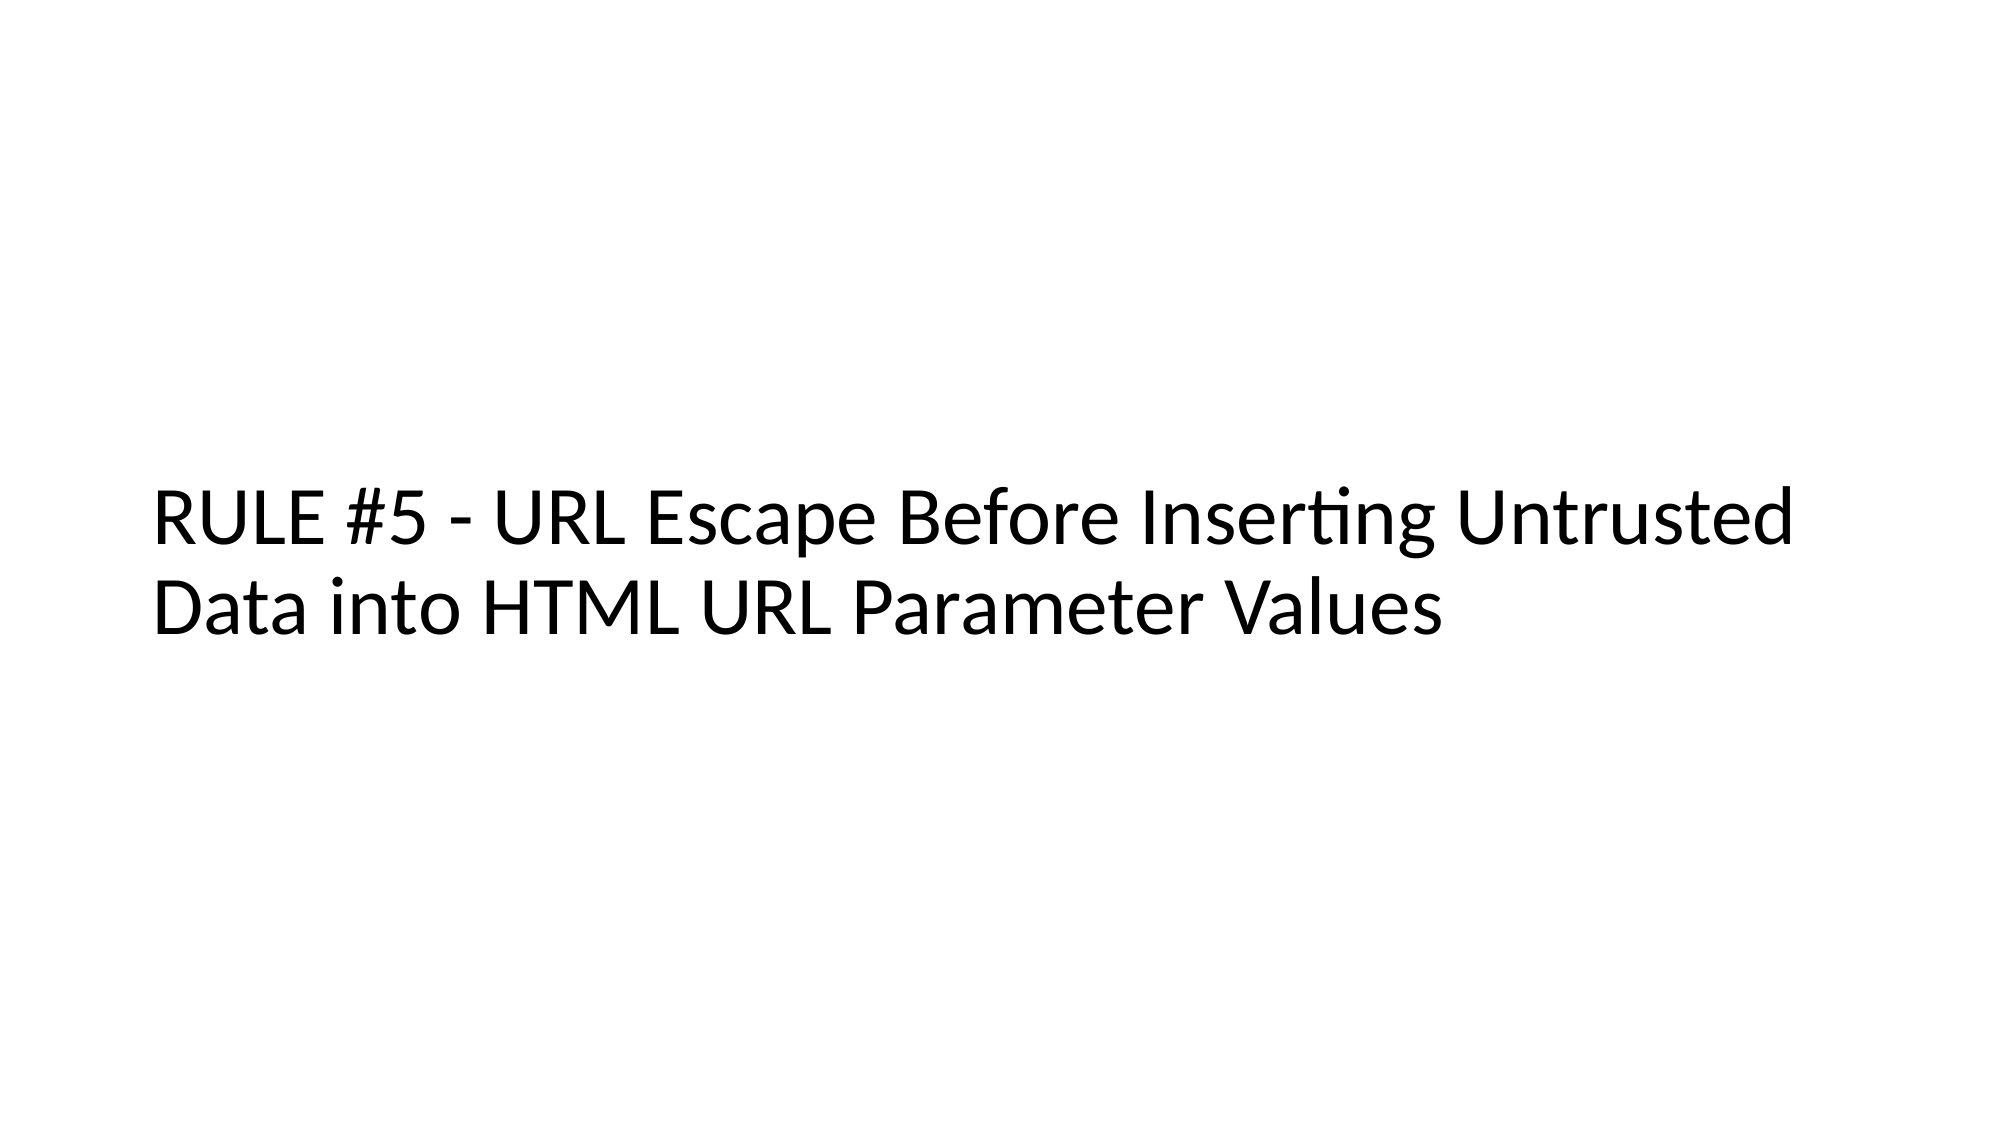

# RULE #5 - URL Escape Before Inserting Untrusted Data into HTML URL Parameter Values